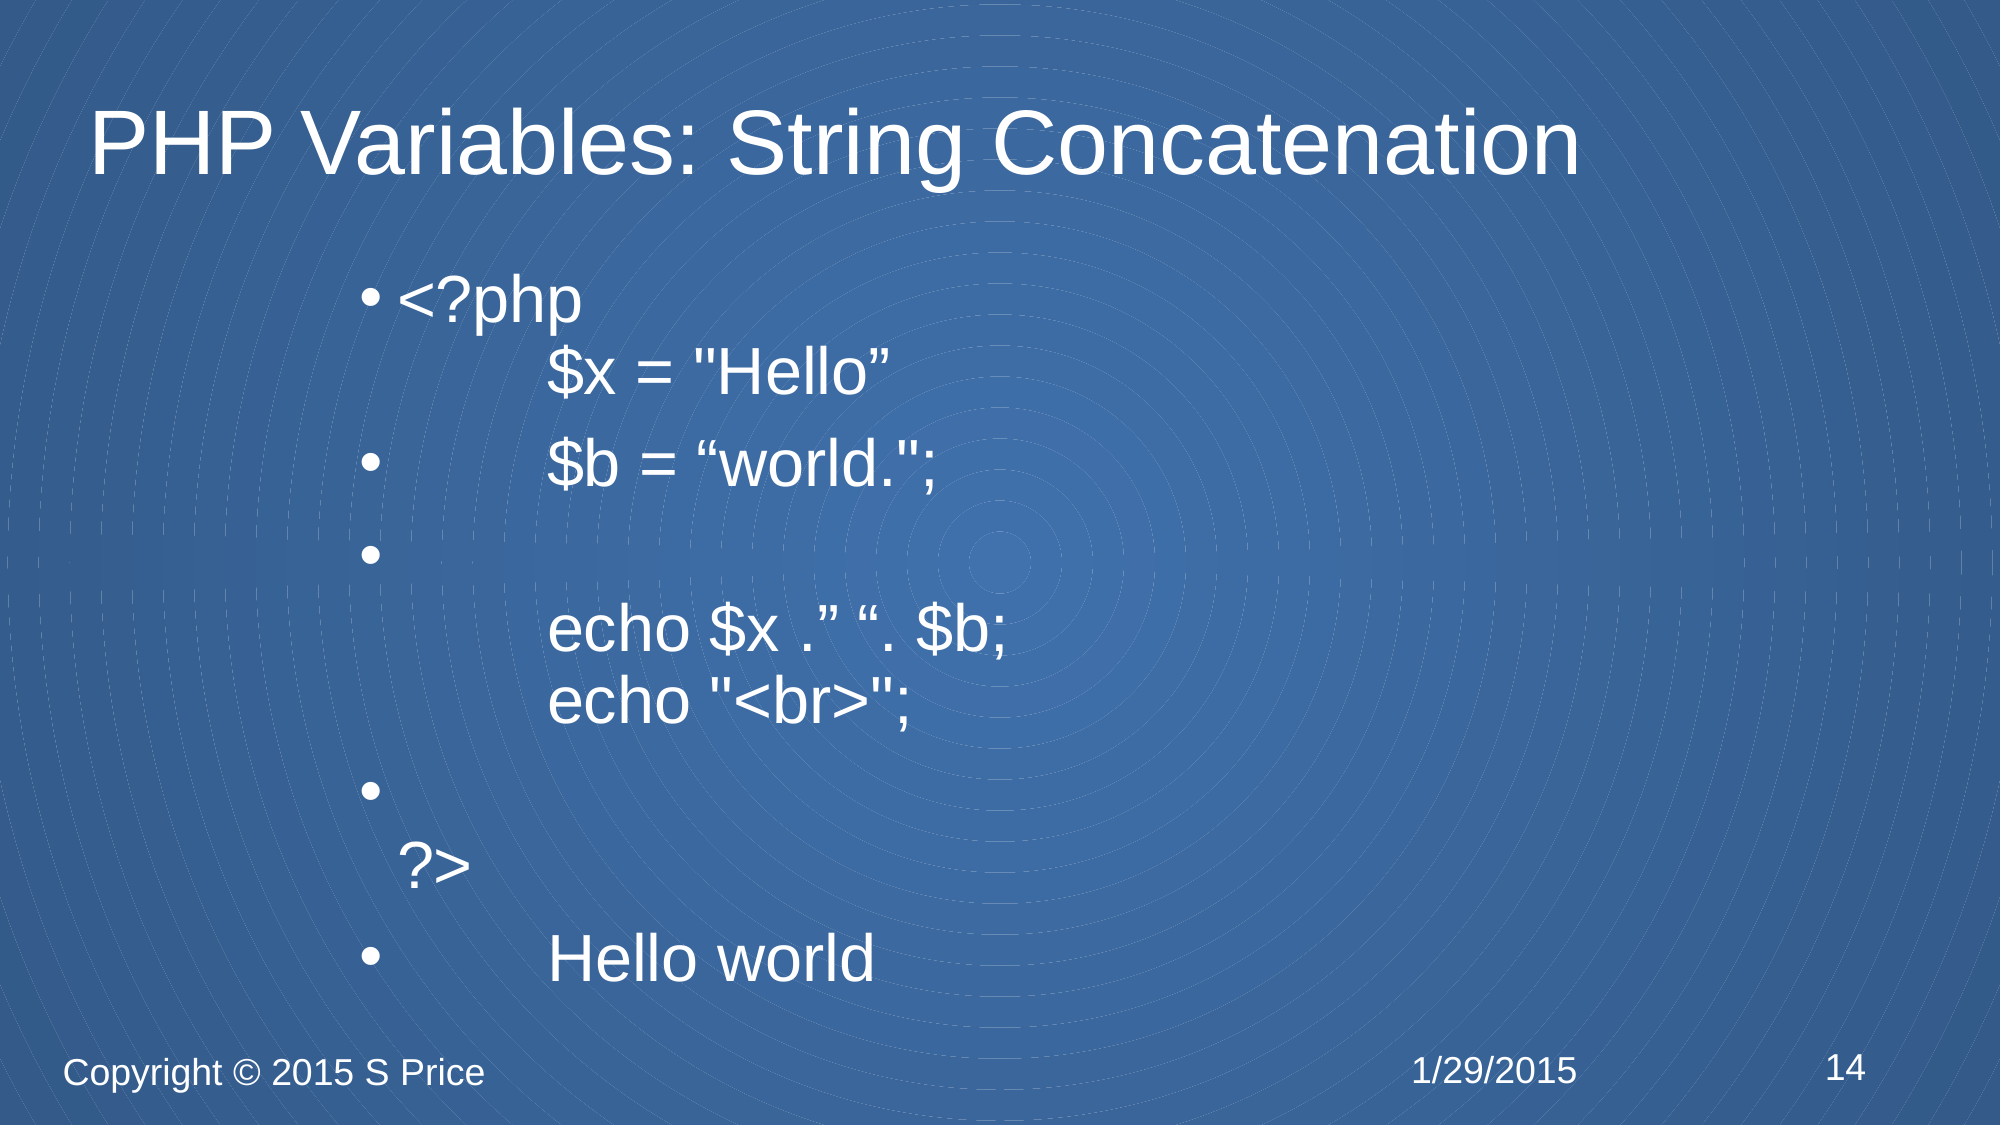

# PHP Variables: String Concatenation
<?php 
	$x = "Hello”
	$b = “world.";
	echo $x .” “. $b;
	echo "<br>";
?>
	Hello world
14
1/29/2015
Copyright © 2015 S Price